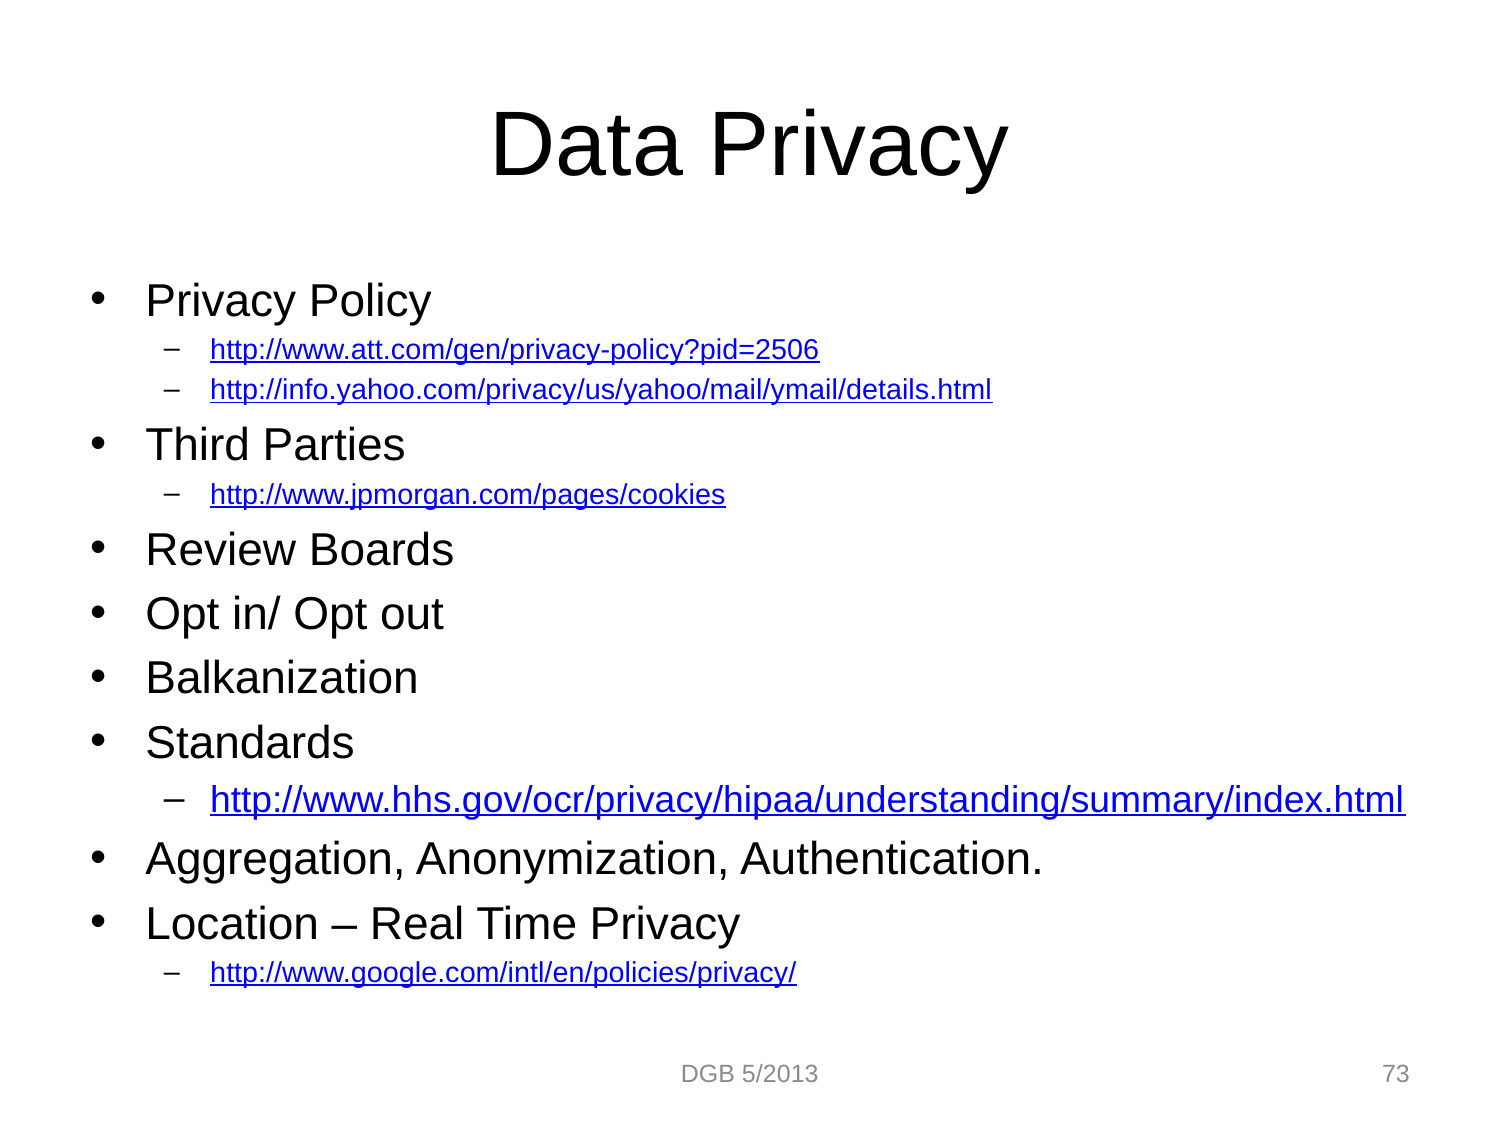

# Data Privacy
Privacy Policy
http://www.att.com/gen/privacy-policy?pid=2506
http://info.yahoo.com/privacy/us/yahoo/mail/ymail/details.html
Third Parties
http://www.jpmorgan.com/pages/cookies
Review Boards
Opt in/ Opt out
Balkanization
Standards
http://www.hhs.gov/ocr/privacy/hipaa/understanding/summary/index.html
Aggregation, Anonymization, Authentication.
Location – Real Time Privacy
http://www.google.com/intl/en/policies/privacy/
DGB 5/2013
73